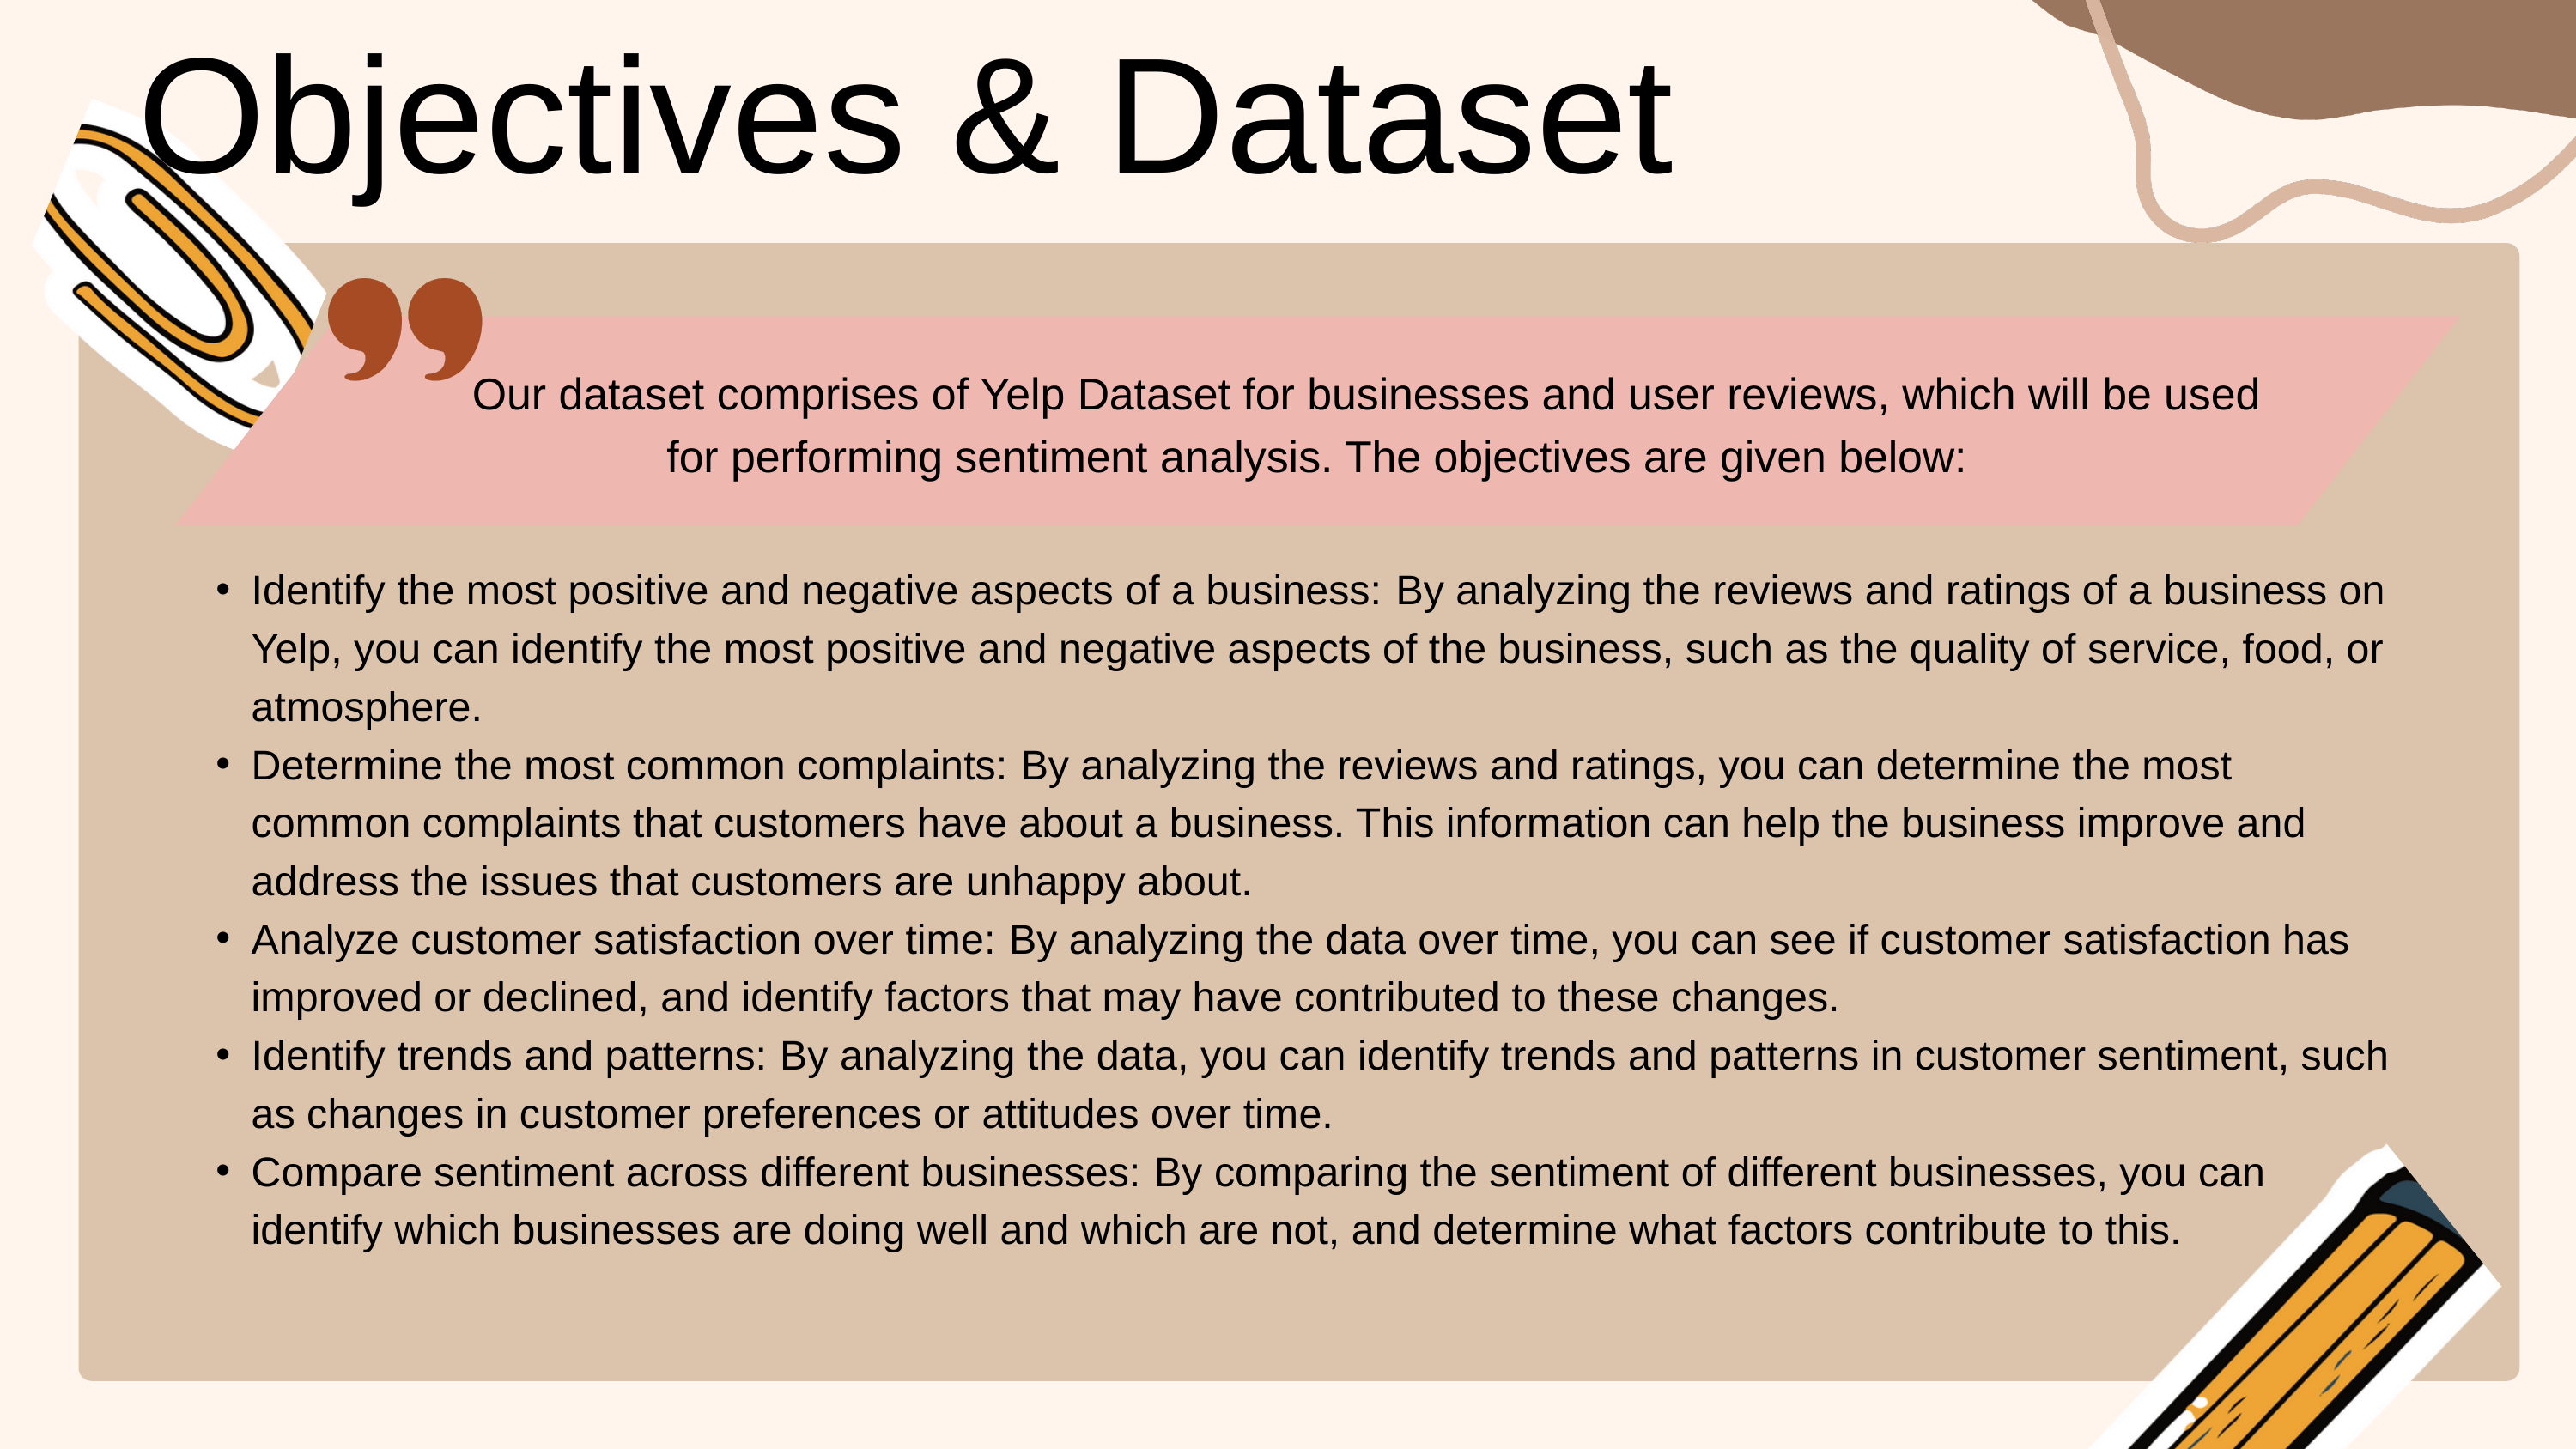

Objectives & Dataset

        Our dataset comprises of Yelp Dataset for businesses and user reviews, which will be used for performing sentiment analysis. The objectives are given below:
Identify the most positive and negative aspects of a business: By analyzing the reviews and ratings of a business on Yelp, you can identify the most positive and negative aspects of the business, such as the quality of service, food, or atmosphere.
Determine the most common complaints: By analyzing the reviews and ratings, you can determine the most common complaints that customers have about a business. This information can help the business improve and address the issues that customers are unhappy about.
Analyze customer satisfaction over time: By analyzing the data over time, you can see if customer satisfaction has improved or declined, and identify factors that may have contributed to these changes.
Identify trends and patterns: By analyzing the data, you can identify trends and patterns in customer sentiment, such as changes in customer preferences or attitudes over time.
Compare sentiment across different businesses: By comparing the sentiment of different businesses, you can identify which businesses are doing well and which are not, and determine what factors contribute to this.